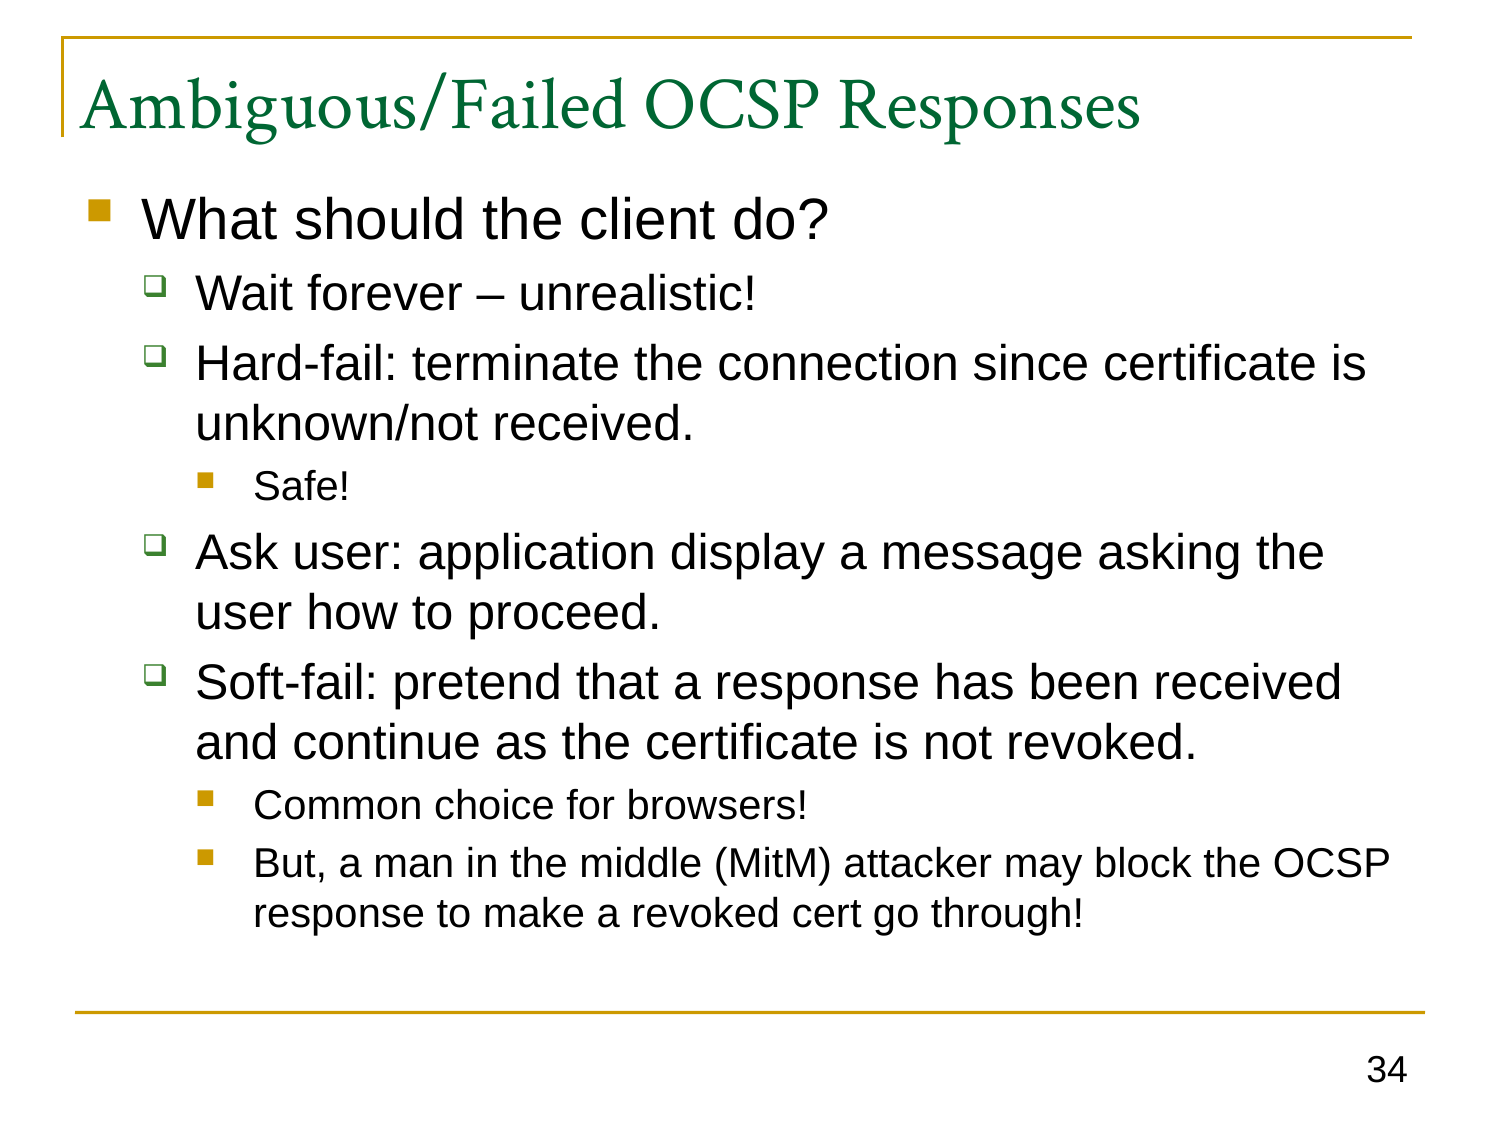

# Ambiguous/Failed OCSP Responses
What should the client do?
Wait forever – unrealistic!
Hard-fail: terminate the connection since certificate is unknown/not received.
Safe!
Ask user: application display a message asking the user how to proceed.
Soft-fail: pretend that a response has been received and continue as the certificate is not revoked.
Common choice for browsers!
But, a man in the middle (MitM) attacker may block the OCSP response to make a revoked cert go through!

34